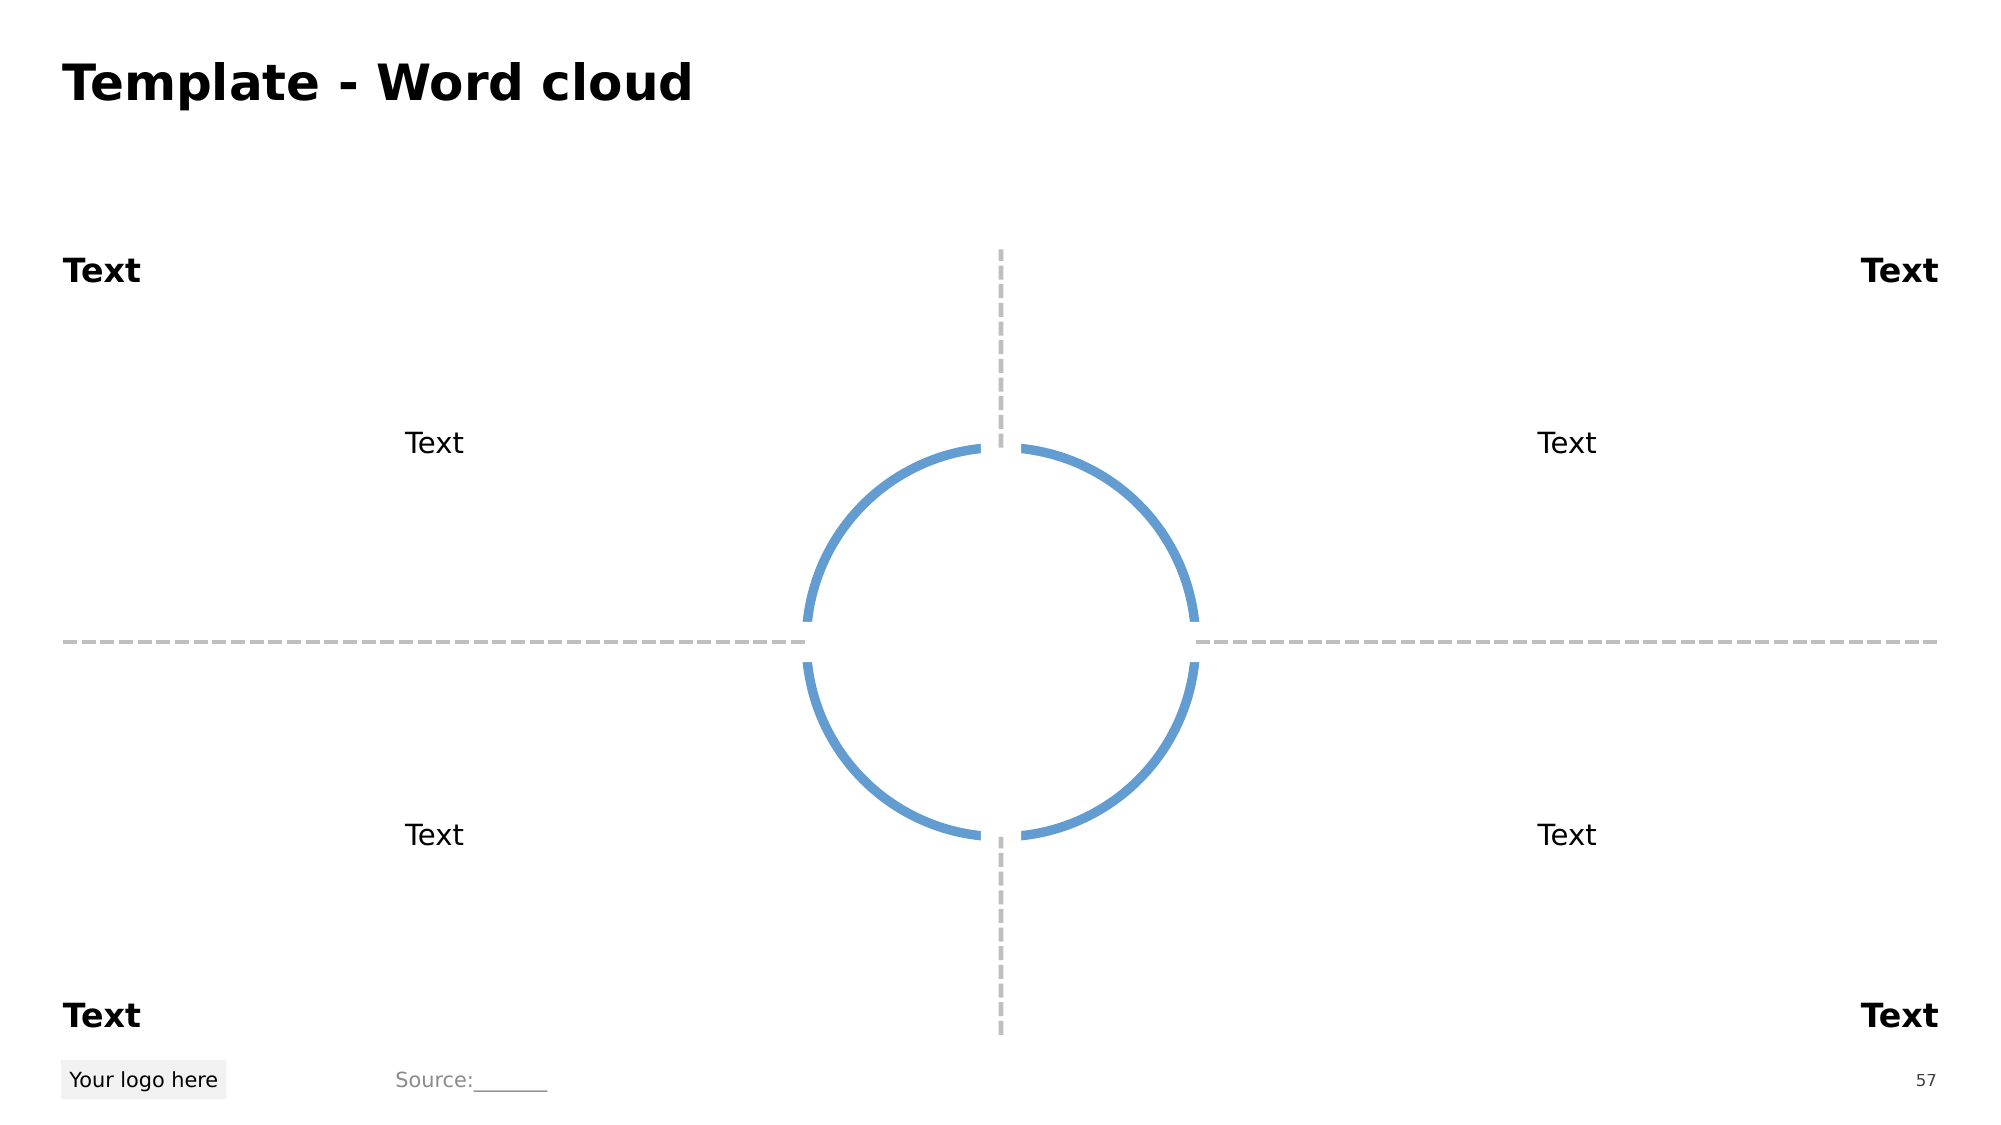

# Template - Word cloud

Text
Text
Text
Text

Text
Text
Text
Text
Source:_______